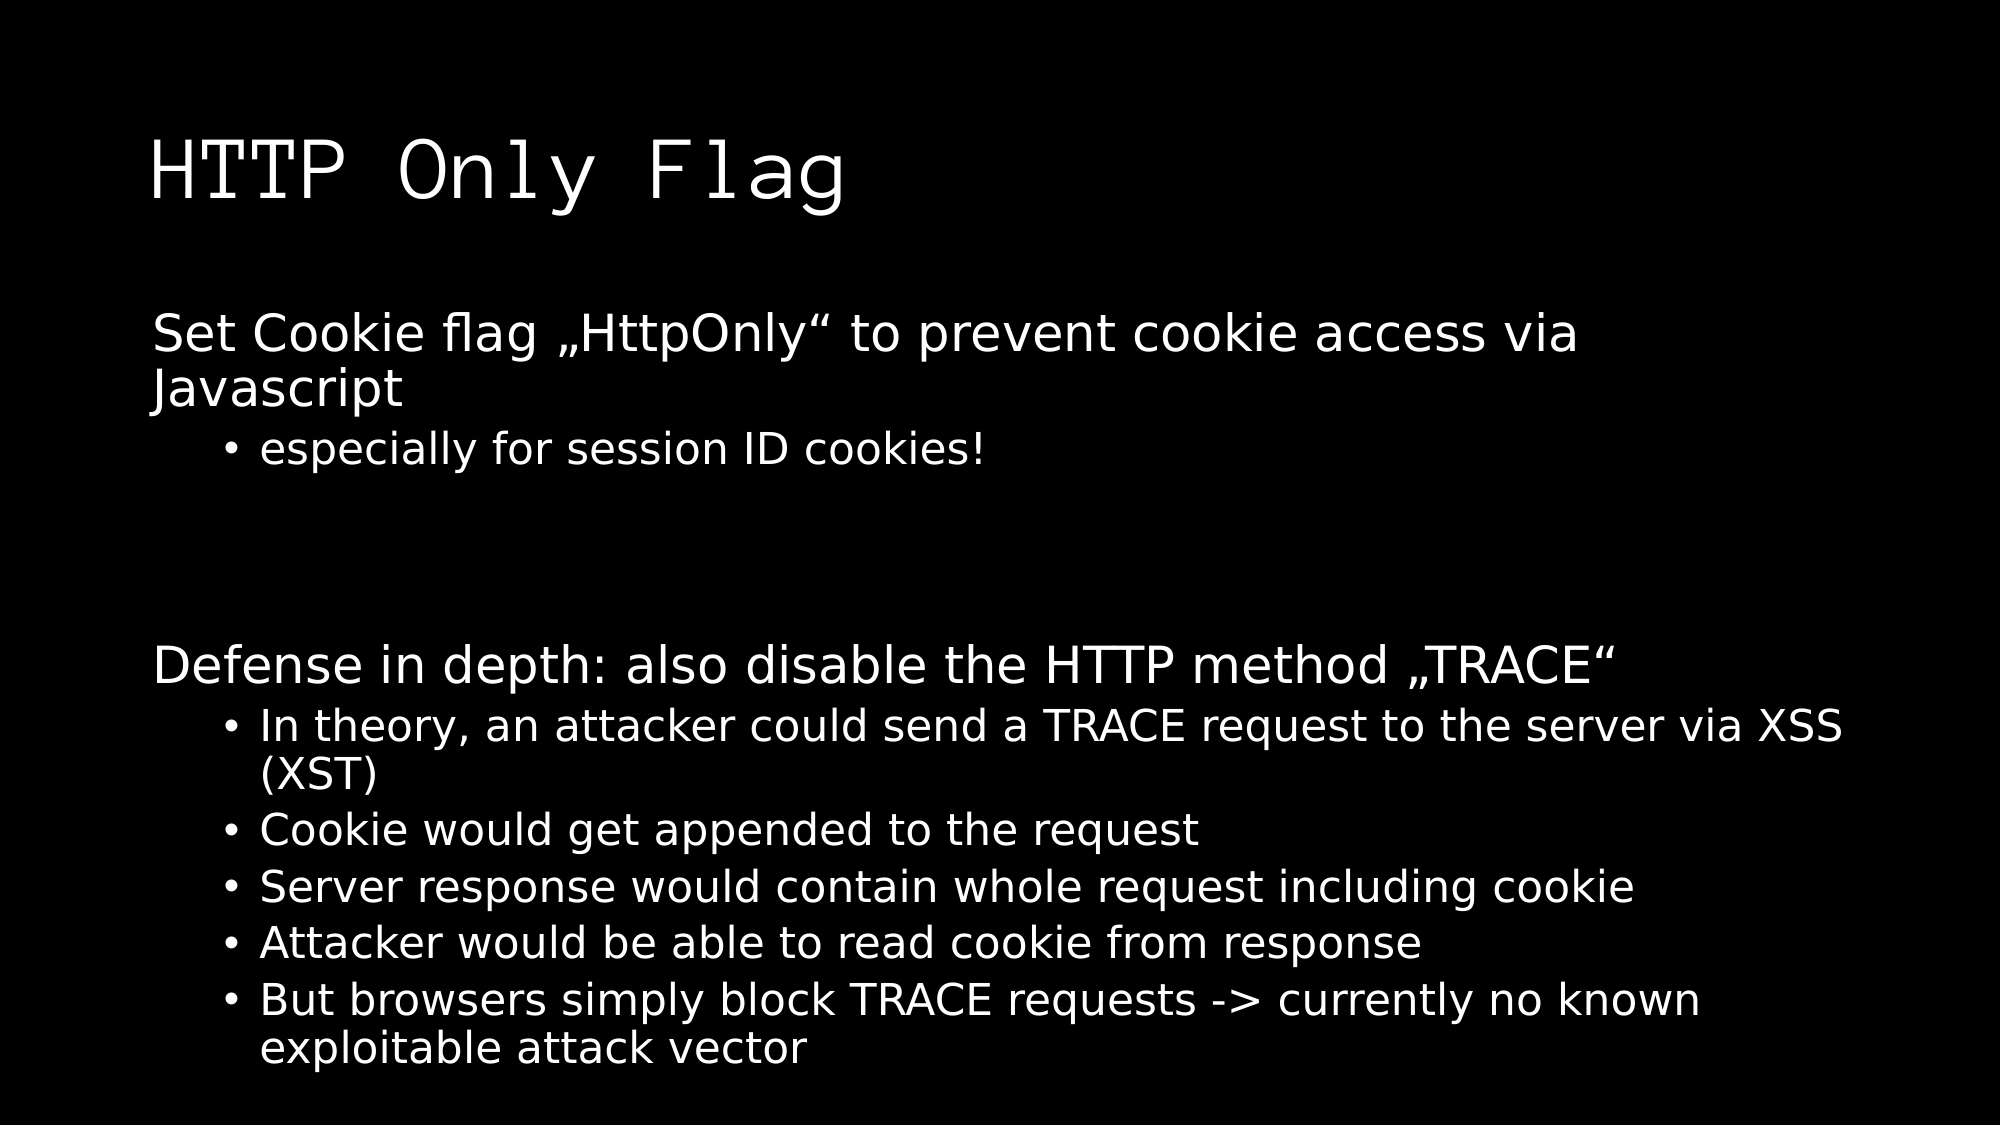

# HTTP Only Flag
Set Cookie flag „HttpOnly“ to prevent cookie access via Javascript
especially for session ID cookies!

Defense in depth: also disable the HTTP method „TRACE“
In theory, an attacker could send a TRACE request to the server via XSS (XST)
Cookie would get appended to the request
Server response would contain whole request including cookie
Attacker would be able to read cookie from response
But browsers simply block TRACE requests -> currently no known exploitable attack vector